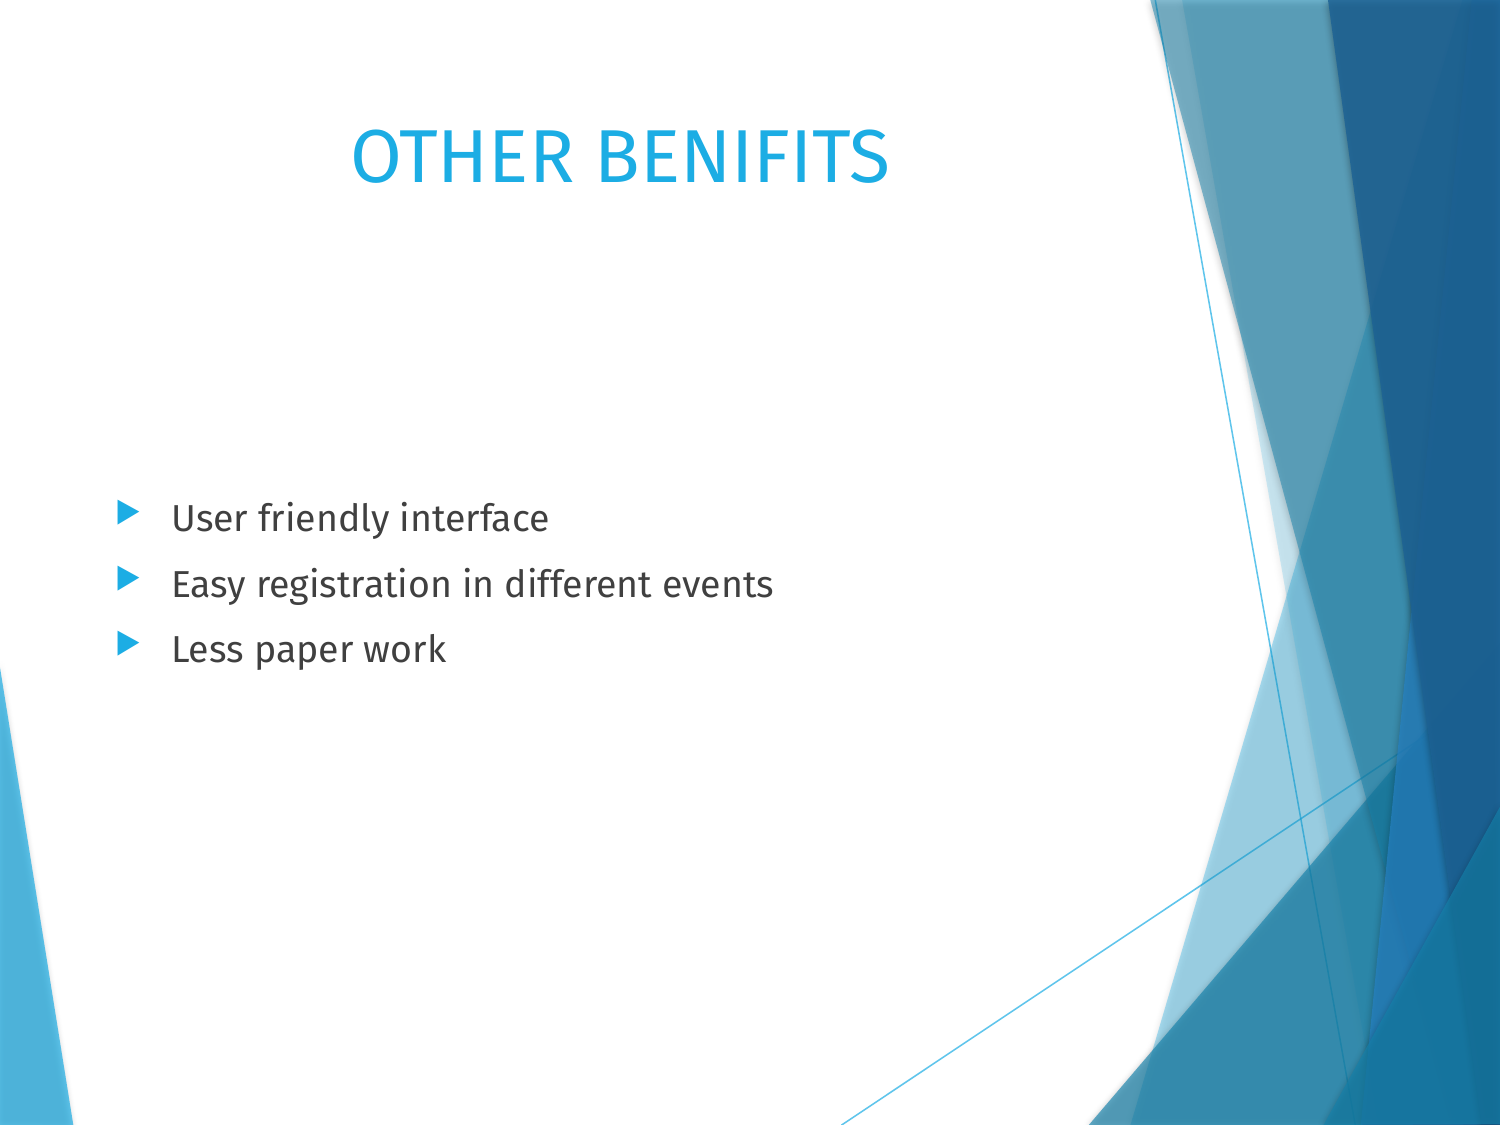

# OTHER BENIFITS

User friendly interface
Easy registration in different events
Less paper work